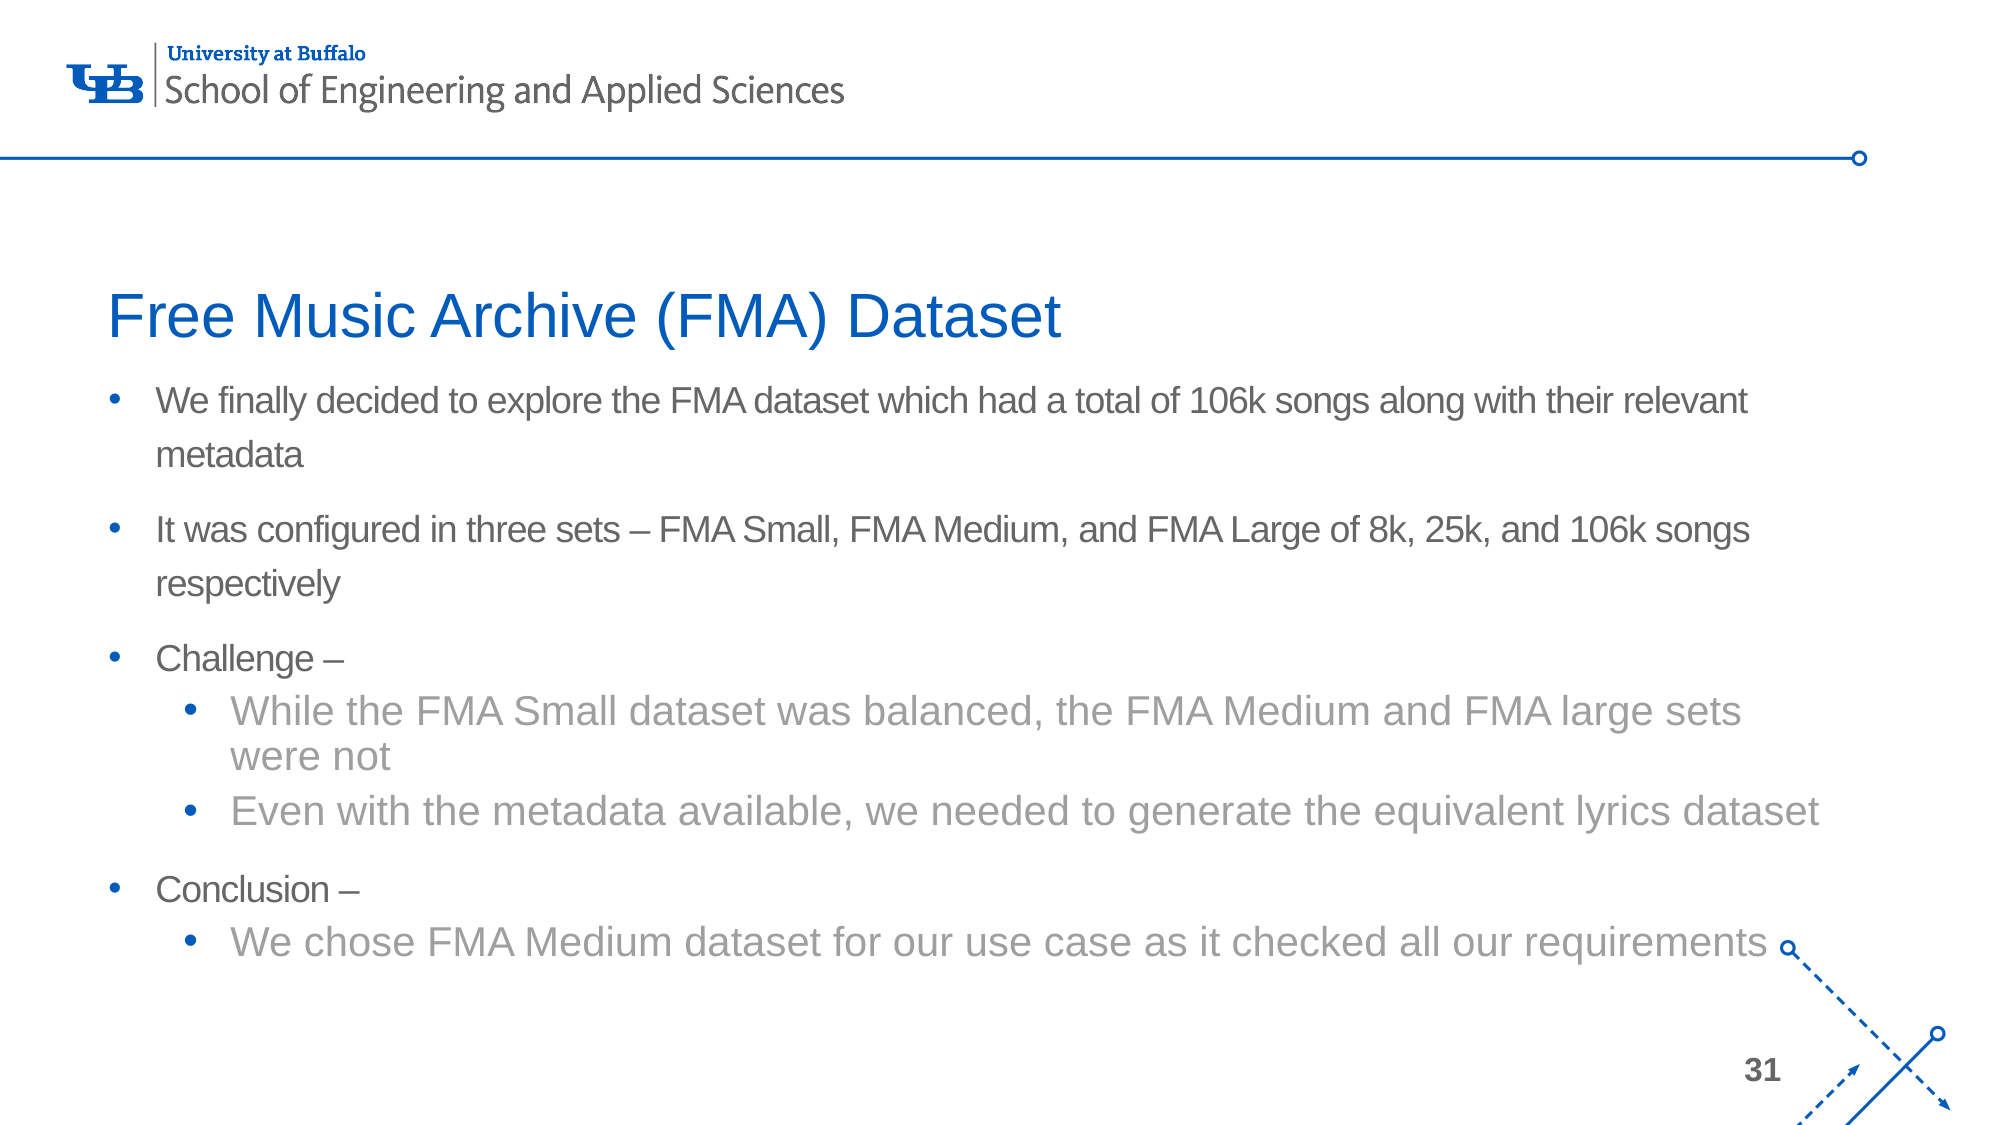

# Free Music Archive (FMA) Dataset
We finally decided to explore the FMA dataset which had a total of 106k songs along with their relevant metadata
It was configured in three sets – FMA Small, FMA Medium, and FMA Large of 8k, 25k, and 106k songs respectively
Challenge –
While the FMA Small dataset was balanced, the FMA Medium and FMA large sets were not
Even with the metadata available, we needed to generate the equivalent lyrics dataset
Conclusion –
We chose FMA Medium dataset for our use case as it checked all our requirements